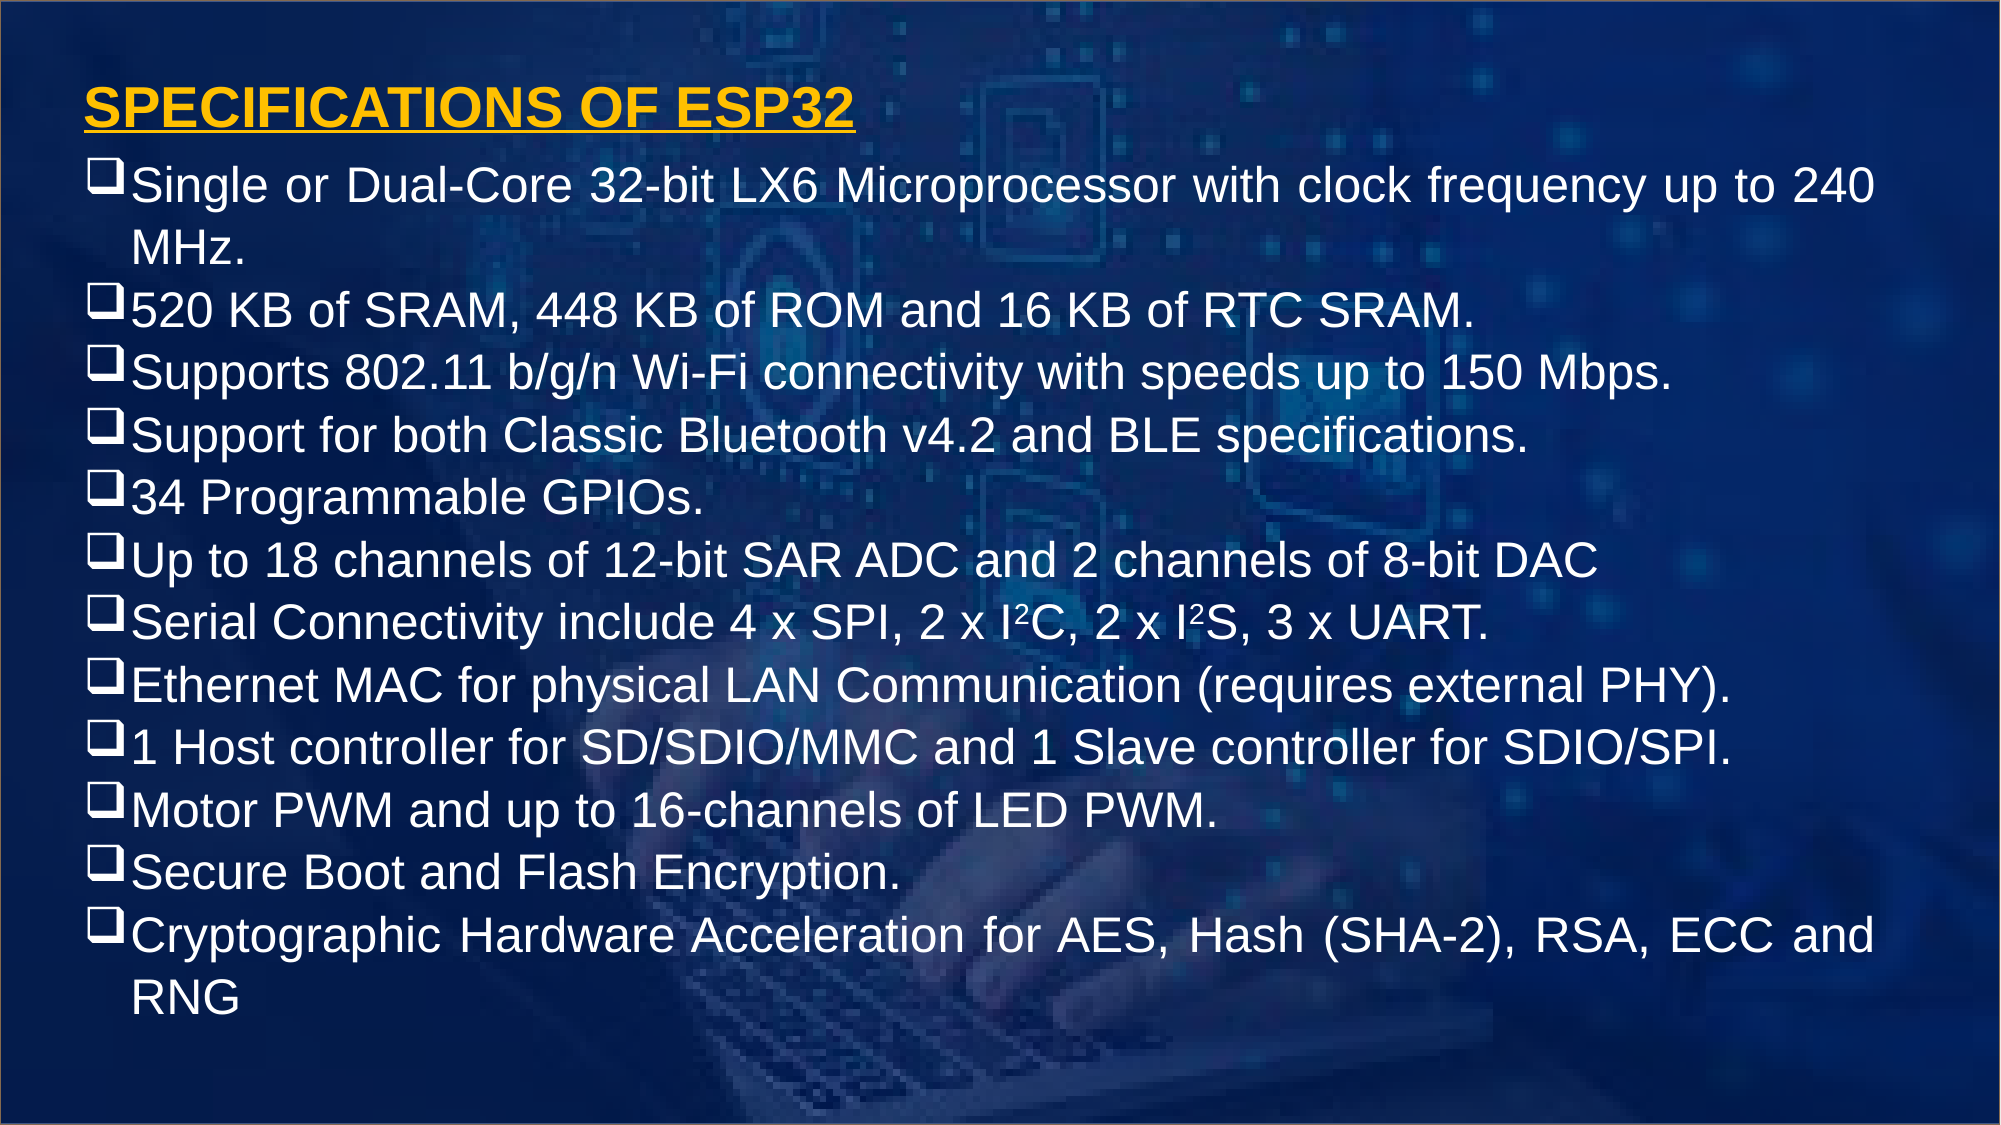

# Specifications of ESP32
Single or Dual-Core 32-bit LX6 Microprocessor with clock frequency up to 240 MHz.
520 KB of SRAM, 448 KB of ROM and 16 KB of RTC SRAM.
Supports 802.11 b/g/n Wi-Fi connectivity with speeds up to 150 Mbps.
Support for both Classic Bluetooth v4.2 and BLE specifications.
34 Programmable GPIOs.
Up to 18 channels of 12-bit SAR ADC and 2 channels of 8-bit DAC
Serial Connectivity include 4 x SPI, 2 x I2C, 2 x I2S, 3 x UART.
Ethernet MAC for physical LAN Communication (requires external PHY).
1 Host controller for SD/SDIO/MMC and 1 Slave controller for SDIO/SPI.
Motor PWM and up to 16-channels of LED PWM.
Secure Boot and Flash Encryption.
Cryptographic Hardware Acceleration for AES, Hash (SHA-2), RSA, ECC and RNG